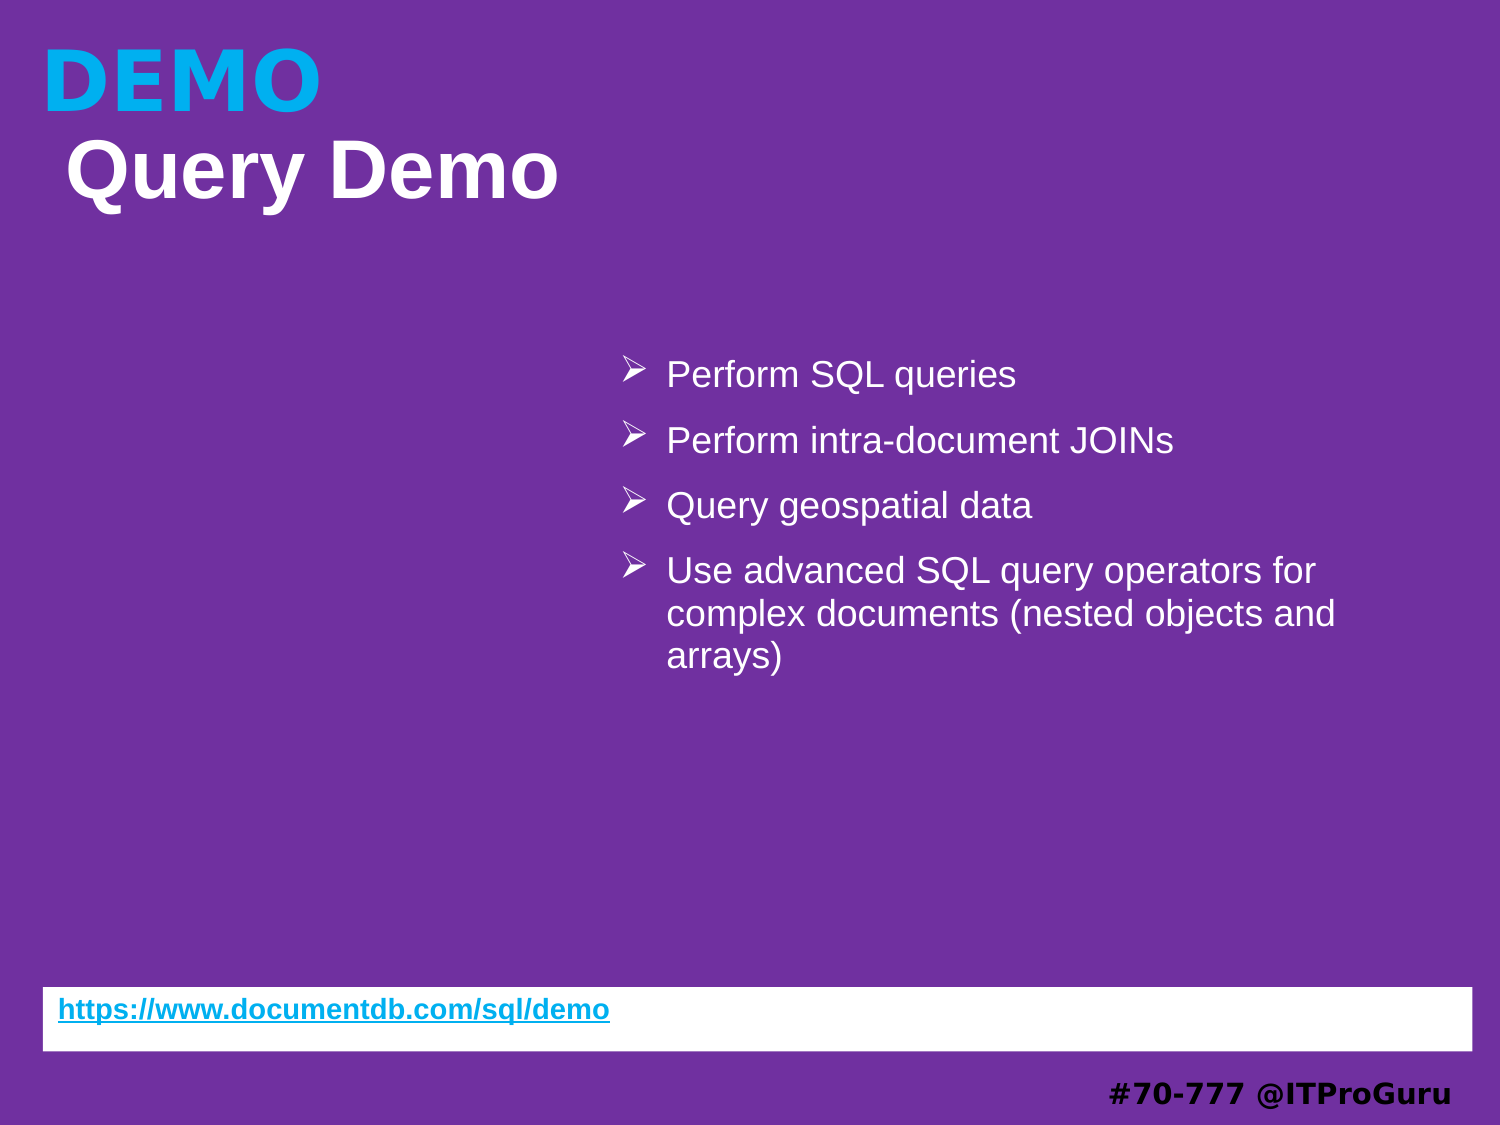

# Query Demo
Perform SQL queries
Perform intra-document JOINs
Query geospatial data
Use advanced SQL query operators for complex documents (nested objects and arrays)

https://www.documentdb.com/sql/demo